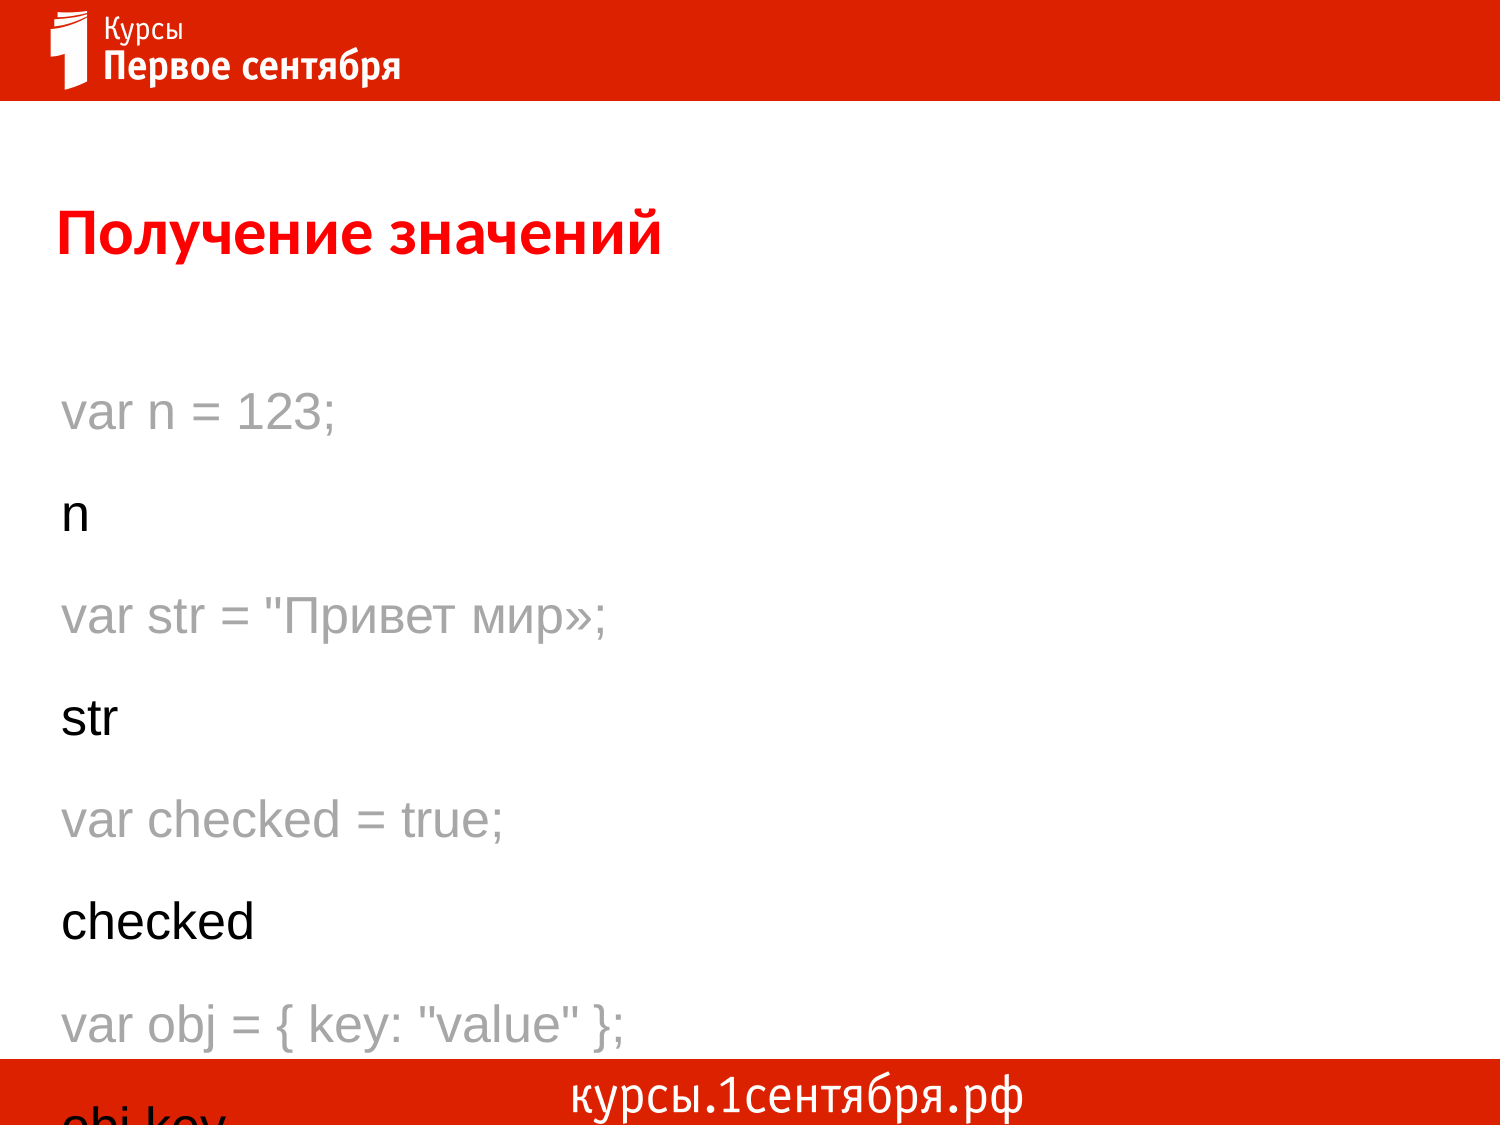

Получение значений
var n = 123;
n
var str = "Привет мир»;
str
var checked = true;
checked
var obj = { key: "value" };
obj.key
var arr = [0,1,2,3,4,5];
arr[0]